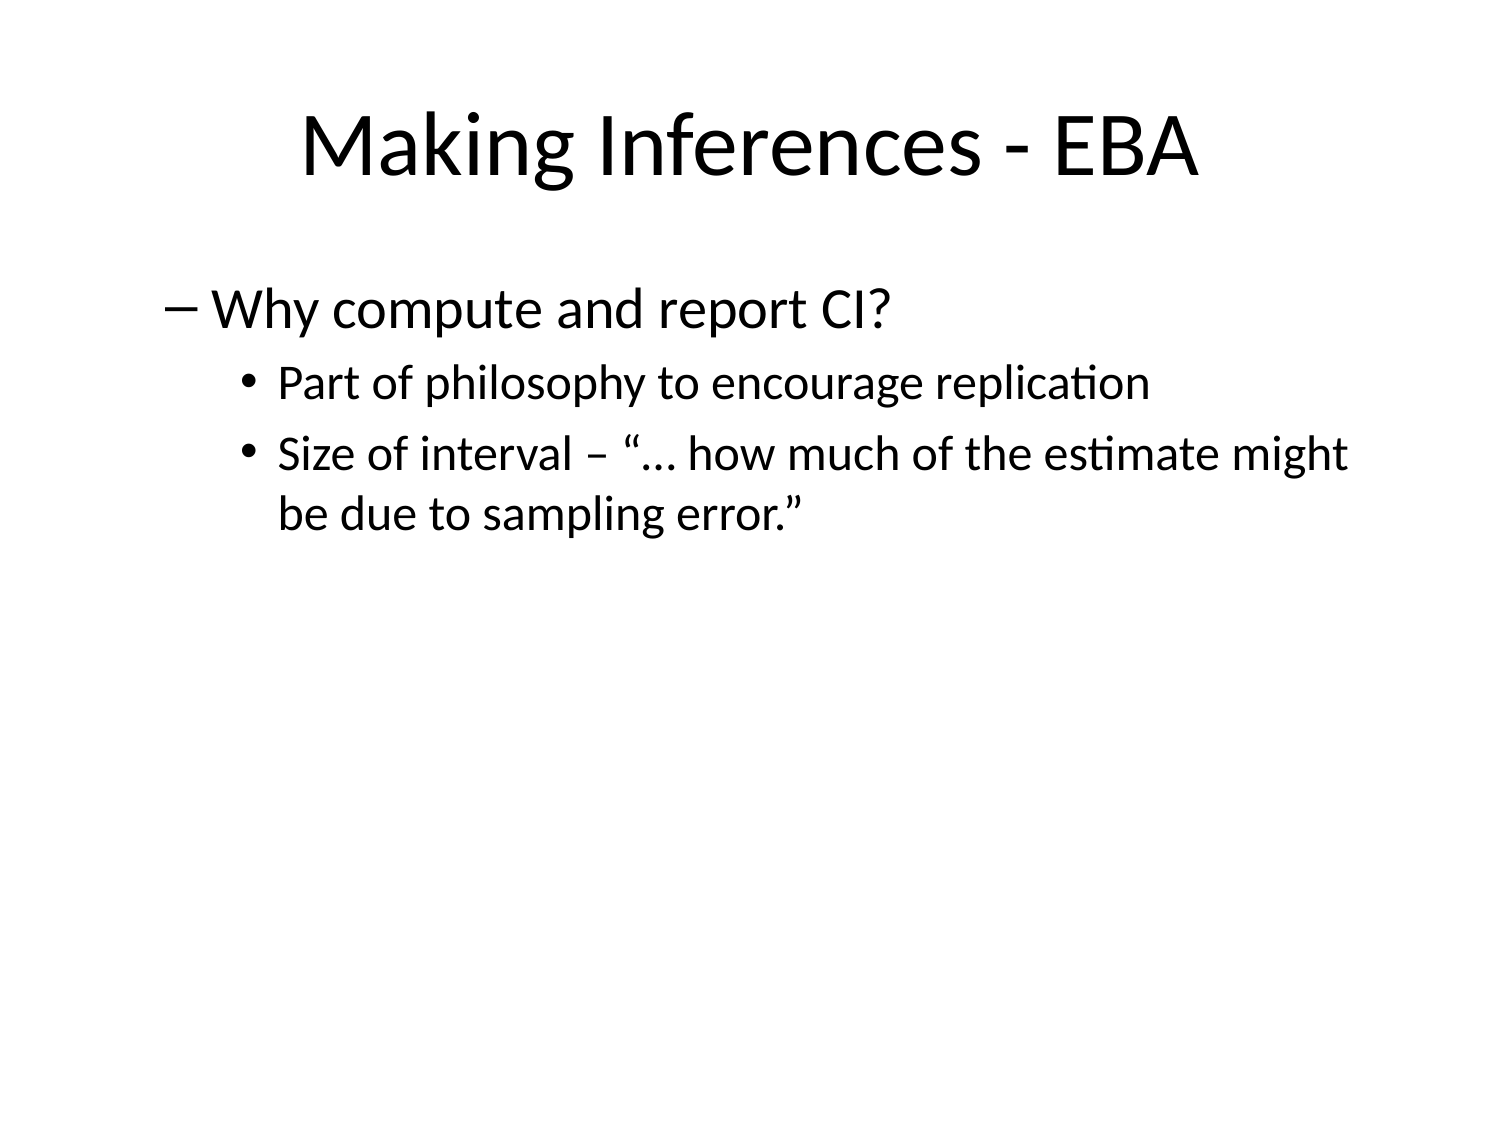

# Making Inferences - EBA
Why compute and report CI?
Part of philosophy to encourage replication
Size of interval – “… how much of the estimate might be due to sampling error.”